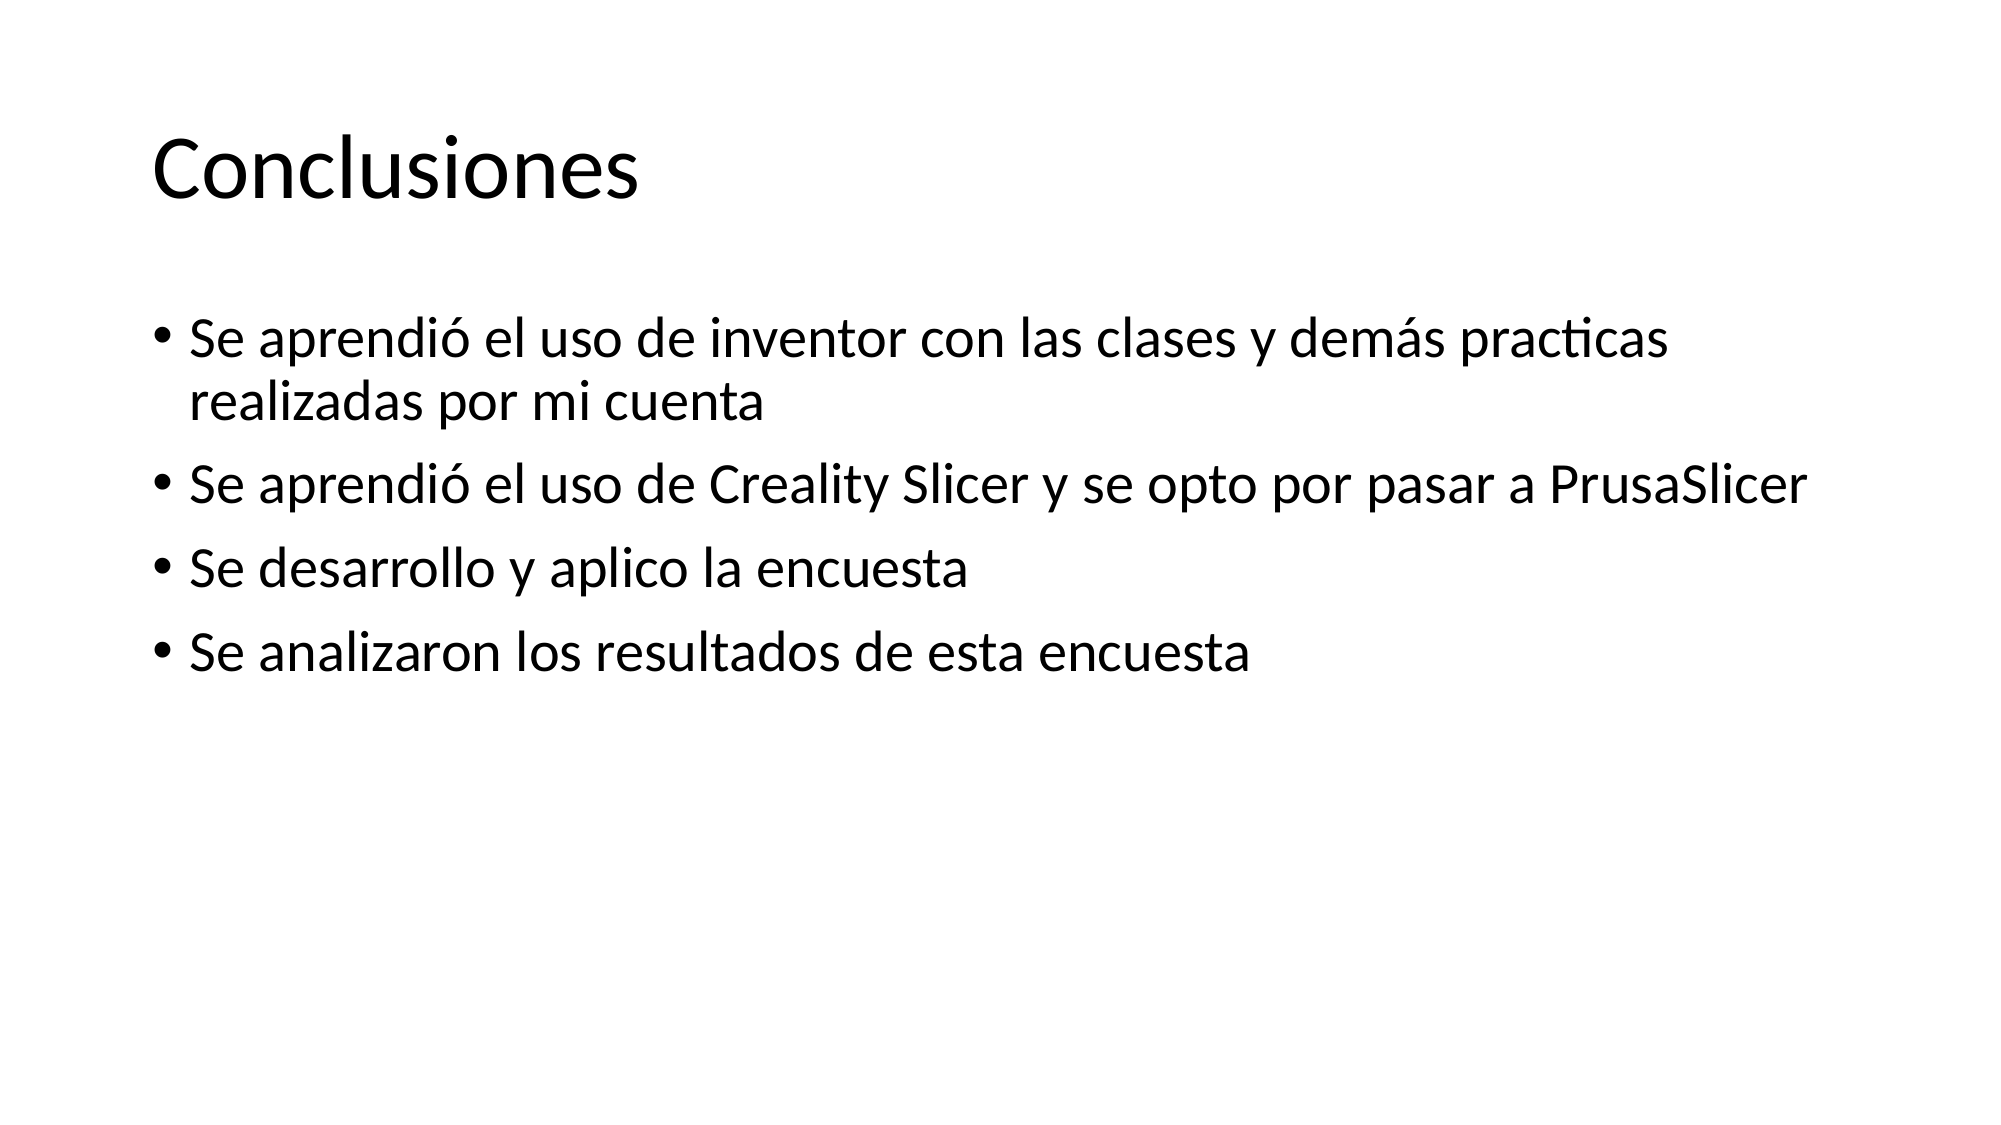

# Conclusiones
Se aprendió el uso de inventor con las clases y demás practicas realizadas por mi cuenta
Se aprendió el uso de Creality Slicer y se opto por pasar a PrusaSlicer
Se desarrollo y aplico la encuesta
Se analizaron los resultados de esta encuesta